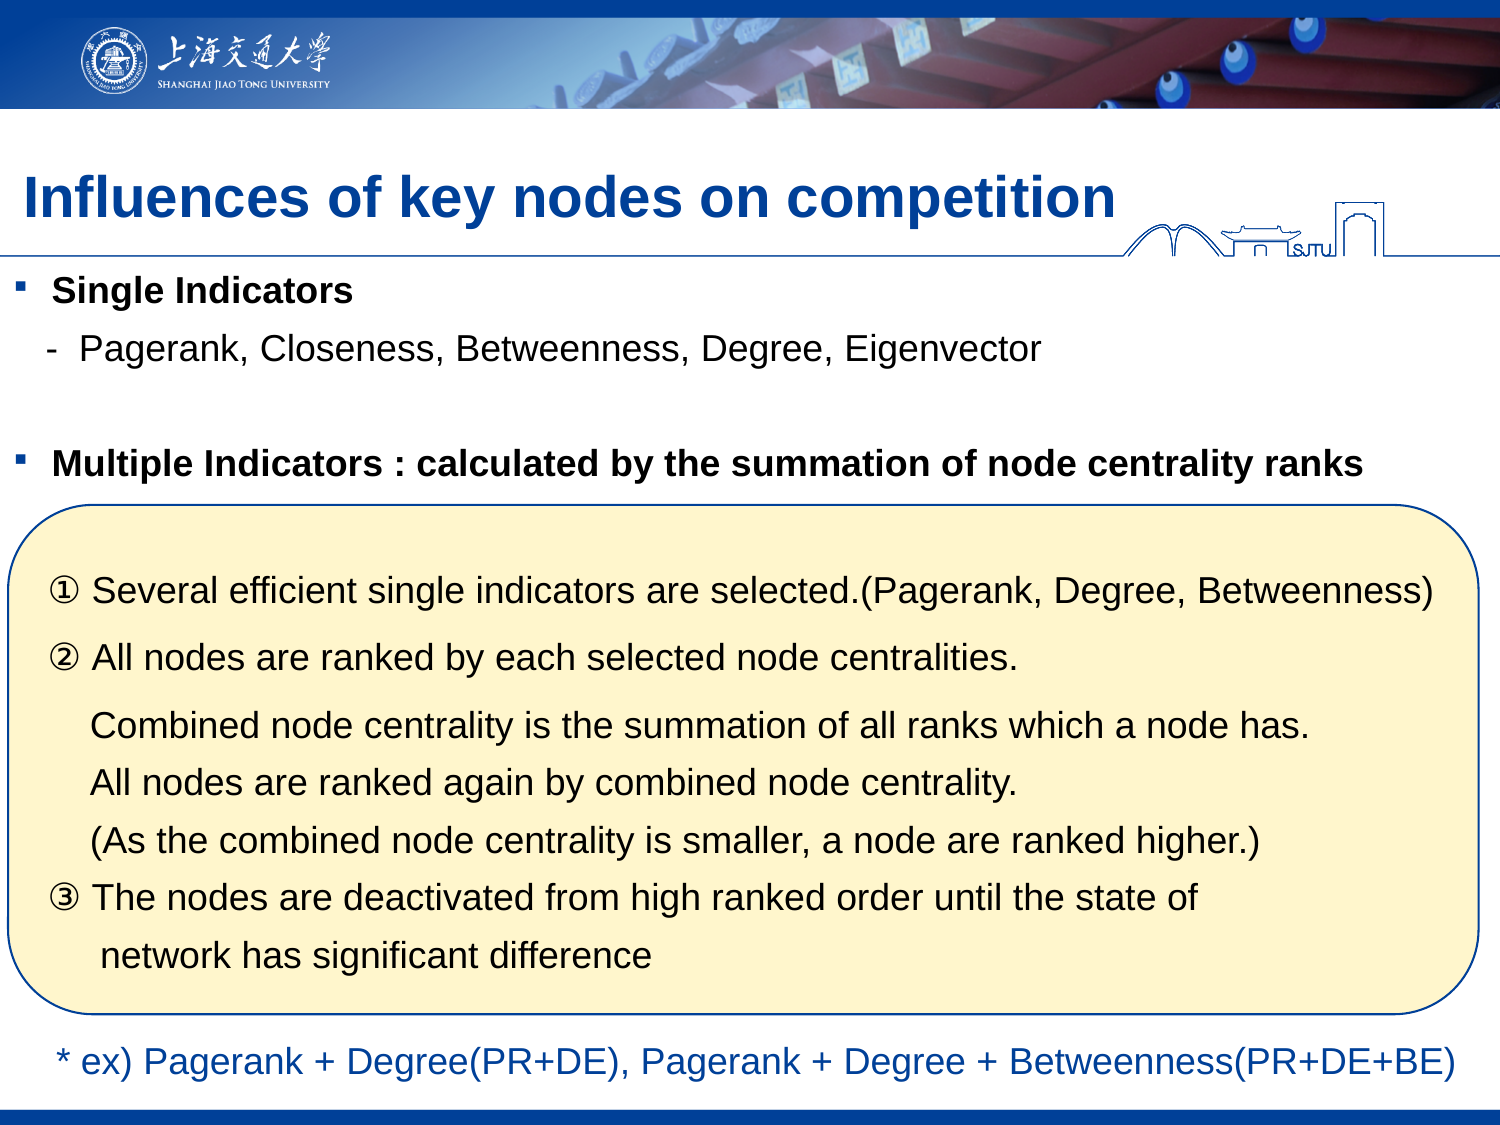

Influences of key nodes on competition
Single Indicators
   -  Pagerank, Closeness, Betweenness, Degree, Eigenvector

Multiple Indicators : calculated by the summation of node centrality ranks

    * ex) Pagerank + Degree(PR+DE), Pagerank + Degree + Betweenness(PR+DE+BE)
① Several efficient single indicators are selected.(Pagerank, Degree, Betweenness)
② All nodes are ranked by each selected node centralities.
    Combined node centrality is the summation of all ranks which a node has.
    All nodes are ranked again by combined node centrality.
    (As the combined node centrality is smaller, a node are ranked higher.)
③ The nodes are deactivated from high ranked order until the state of
     network has significant difference